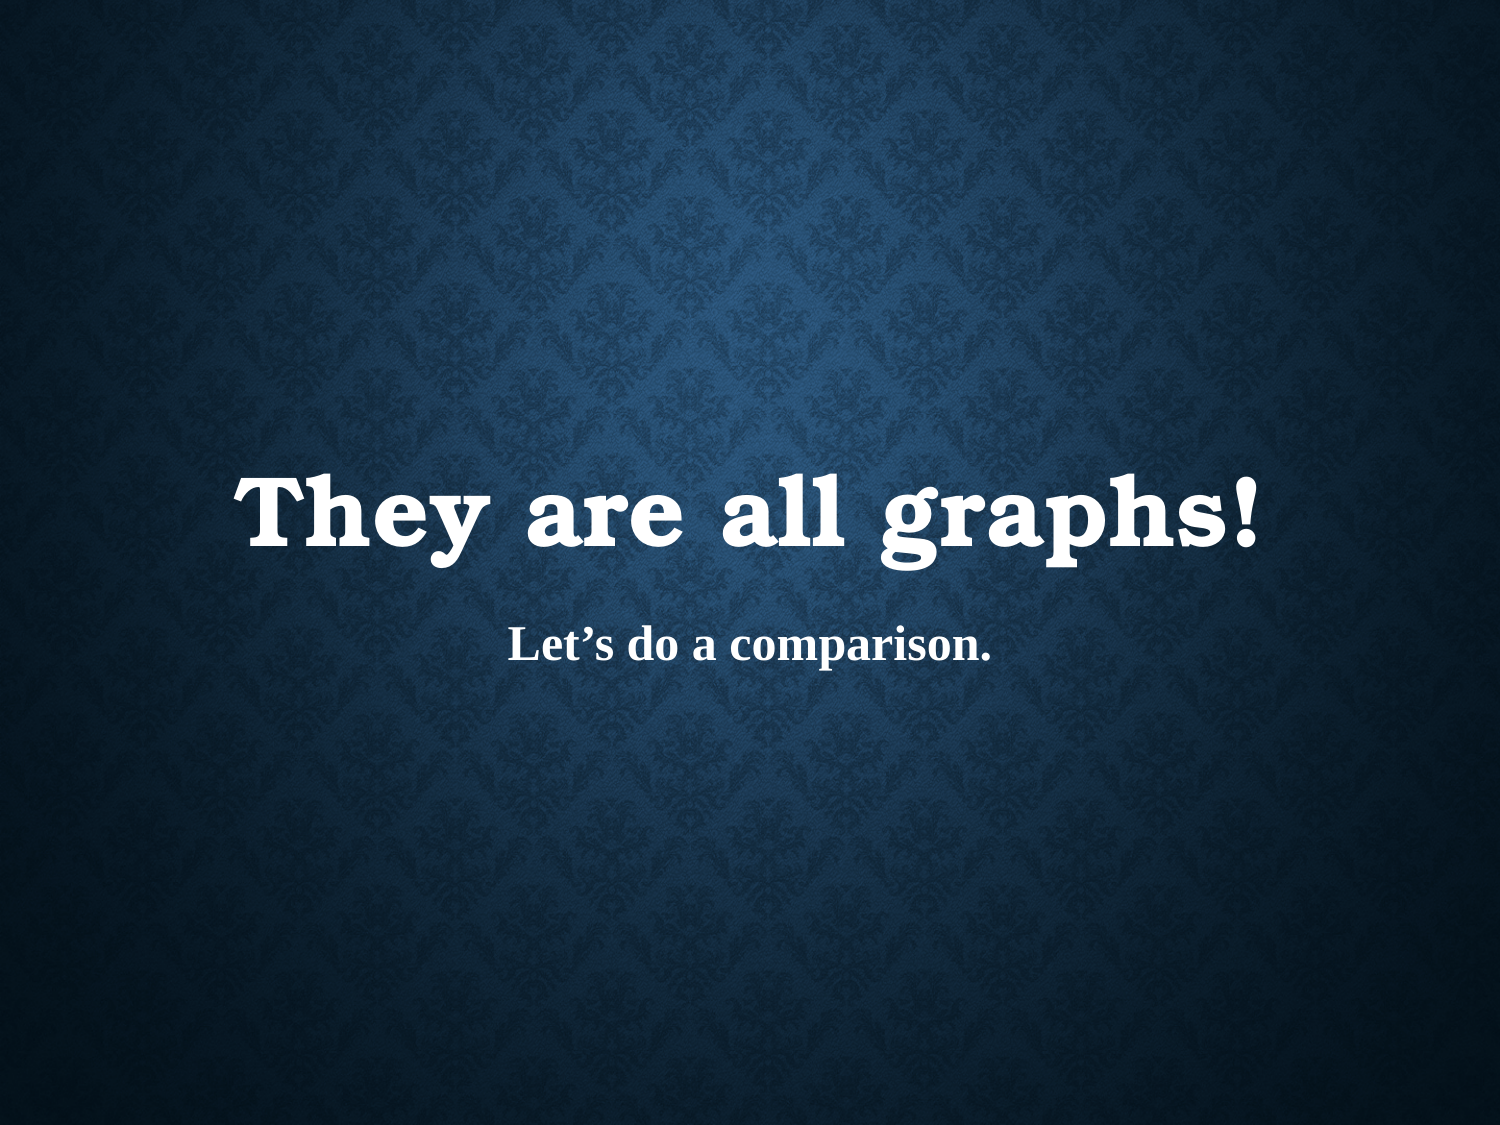

# They are all graphs!
Let’s do a comparison.